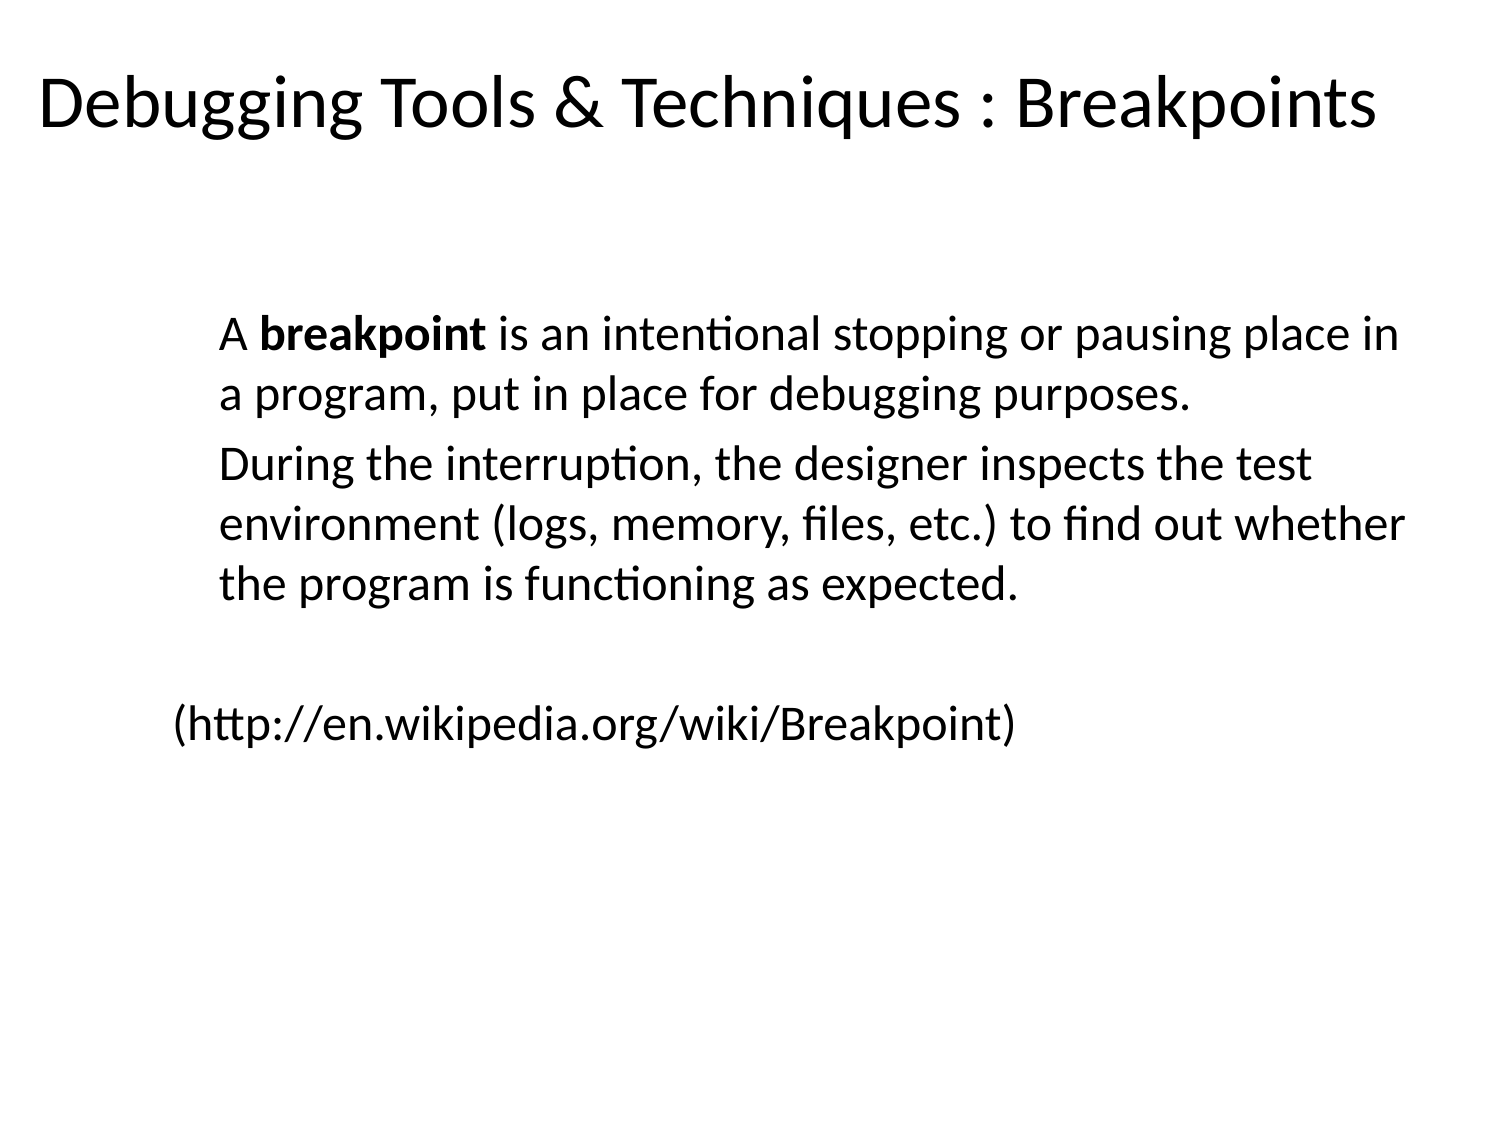

# Debugging Tools & Techniques : Breakpoints
	A breakpoint is an intentional stopping or pausing place in a program, put in place for debugging purposes.
	During the interruption, the designer inspects the test environment (logs, memory, files, etc.) to find out whether the program is functioning as expected.

(http://en.wikipedia.org/wiki/Breakpoint)